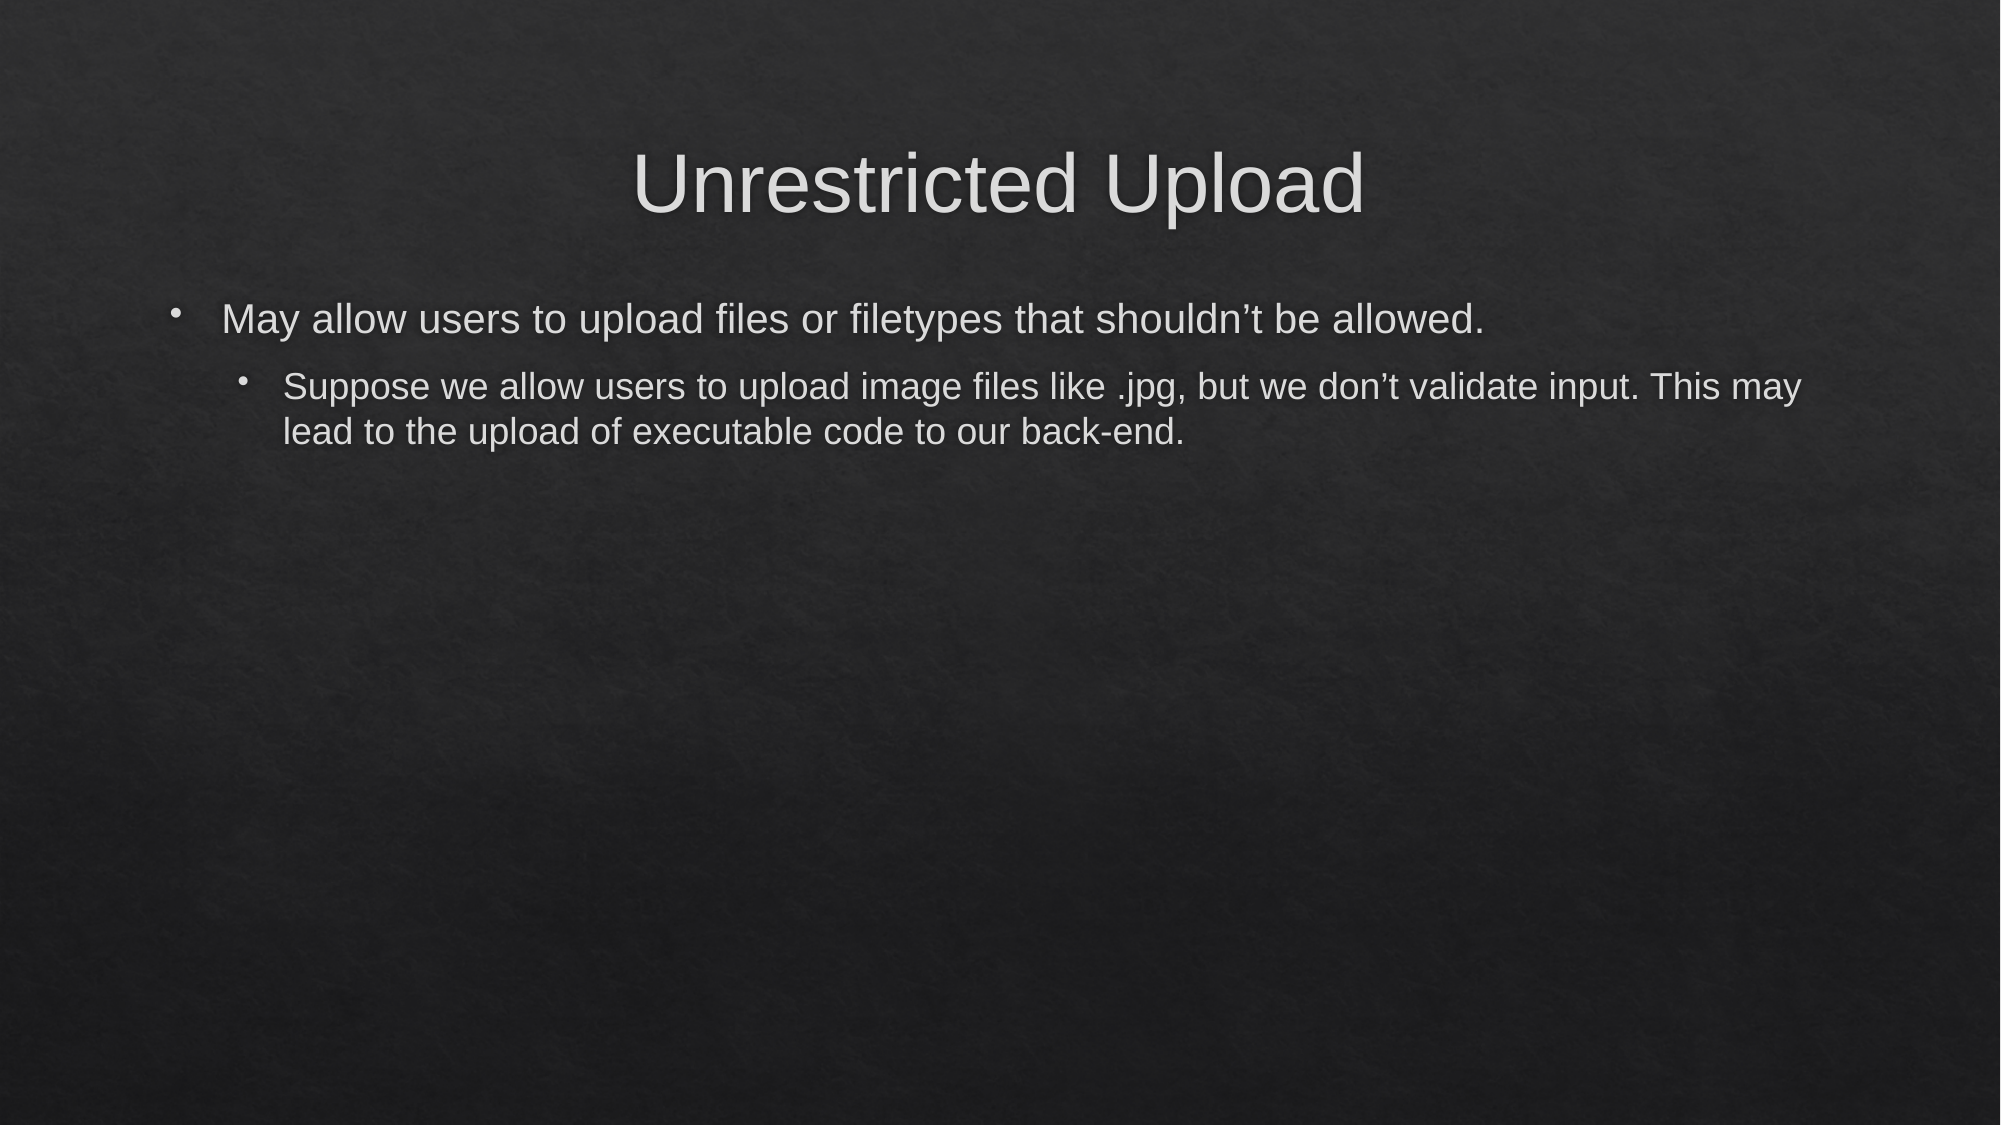

# Unrestricted Upload
May allow users to upload files or filetypes that shouldn’t be allowed.
Suppose we allow users to upload image files like .jpg, but we don’t validate input. This may lead to the upload of executable code to our back-end.